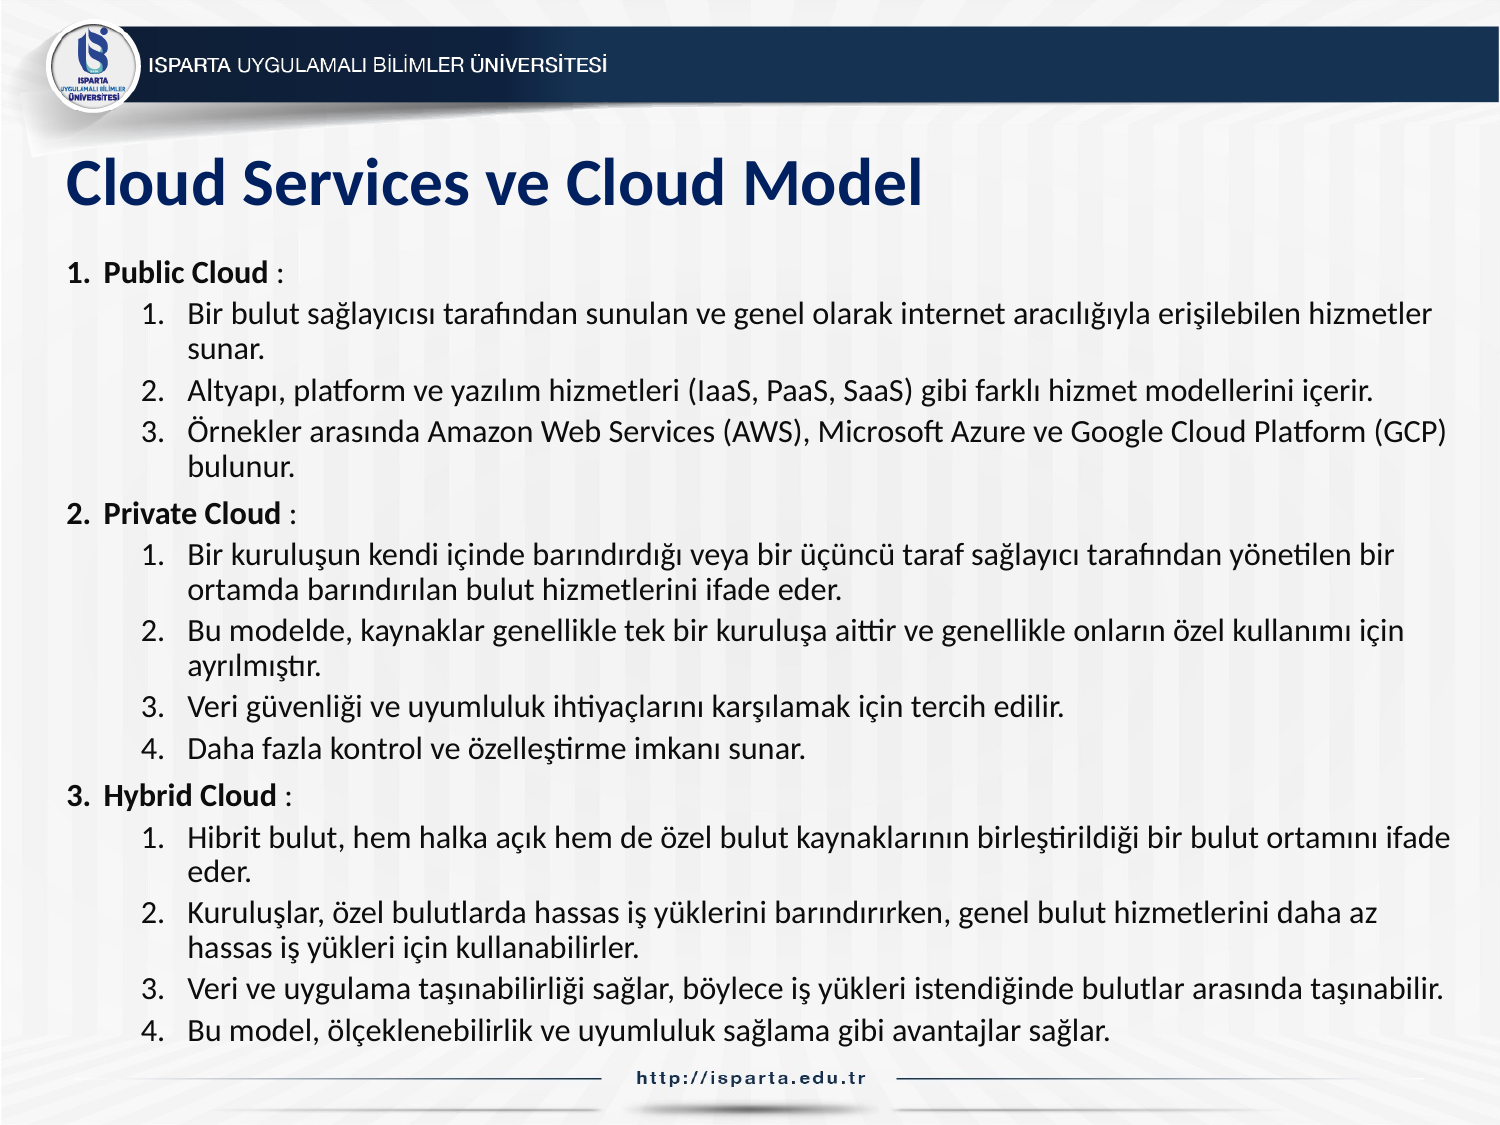

# Cloud Services ve Cloud Model
Public Cloud :
Bir bulut sağlayıcısı tarafından sunulan ve genel olarak internet aracılığıyla erişilebilen hizmetler sunar.
Altyapı, platform ve yazılım hizmetleri (IaaS, PaaS, SaaS) gibi farklı hizmet modellerini içerir.
Örnekler arasında Amazon Web Services (AWS), Microsoft Azure ve Google Cloud Platform (GCP) bulunur.
Private Cloud :
Bir kuruluşun kendi içinde barındırdığı veya bir üçüncü taraf sağlayıcı tarafından yönetilen bir ortamda barındırılan bulut hizmetlerini ifade eder.
Bu modelde, kaynaklar genellikle tek bir kuruluşa aittir ve genellikle onların özel kullanımı için ayrılmıştır.
Veri güvenliği ve uyumluluk ihtiyaçlarını karşılamak için tercih edilir.
Daha fazla kontrol ve özelleştirme imkanı sunar.
Hybrid Cloud :
Hibrit bulut, hem halka açık hem de özel bulut kaynaklarının birleştirildiği bir bulut ortamını ifade eder.
Kuruluşlar, özel bulutlarda hassas iş yüklerini barındırırken, genel bulut hizmetlerini daha az hassas iş yükleri için kullanabilirler.
Veri ve uygulama taşınabilirliği sağlar, böylece iş yükleri istendiğinde bulutlar arasında taşınabilir.
Bu model, ölçeklenebilirlik ve uyumluluk sağlama gibi avantajlar sağlar.